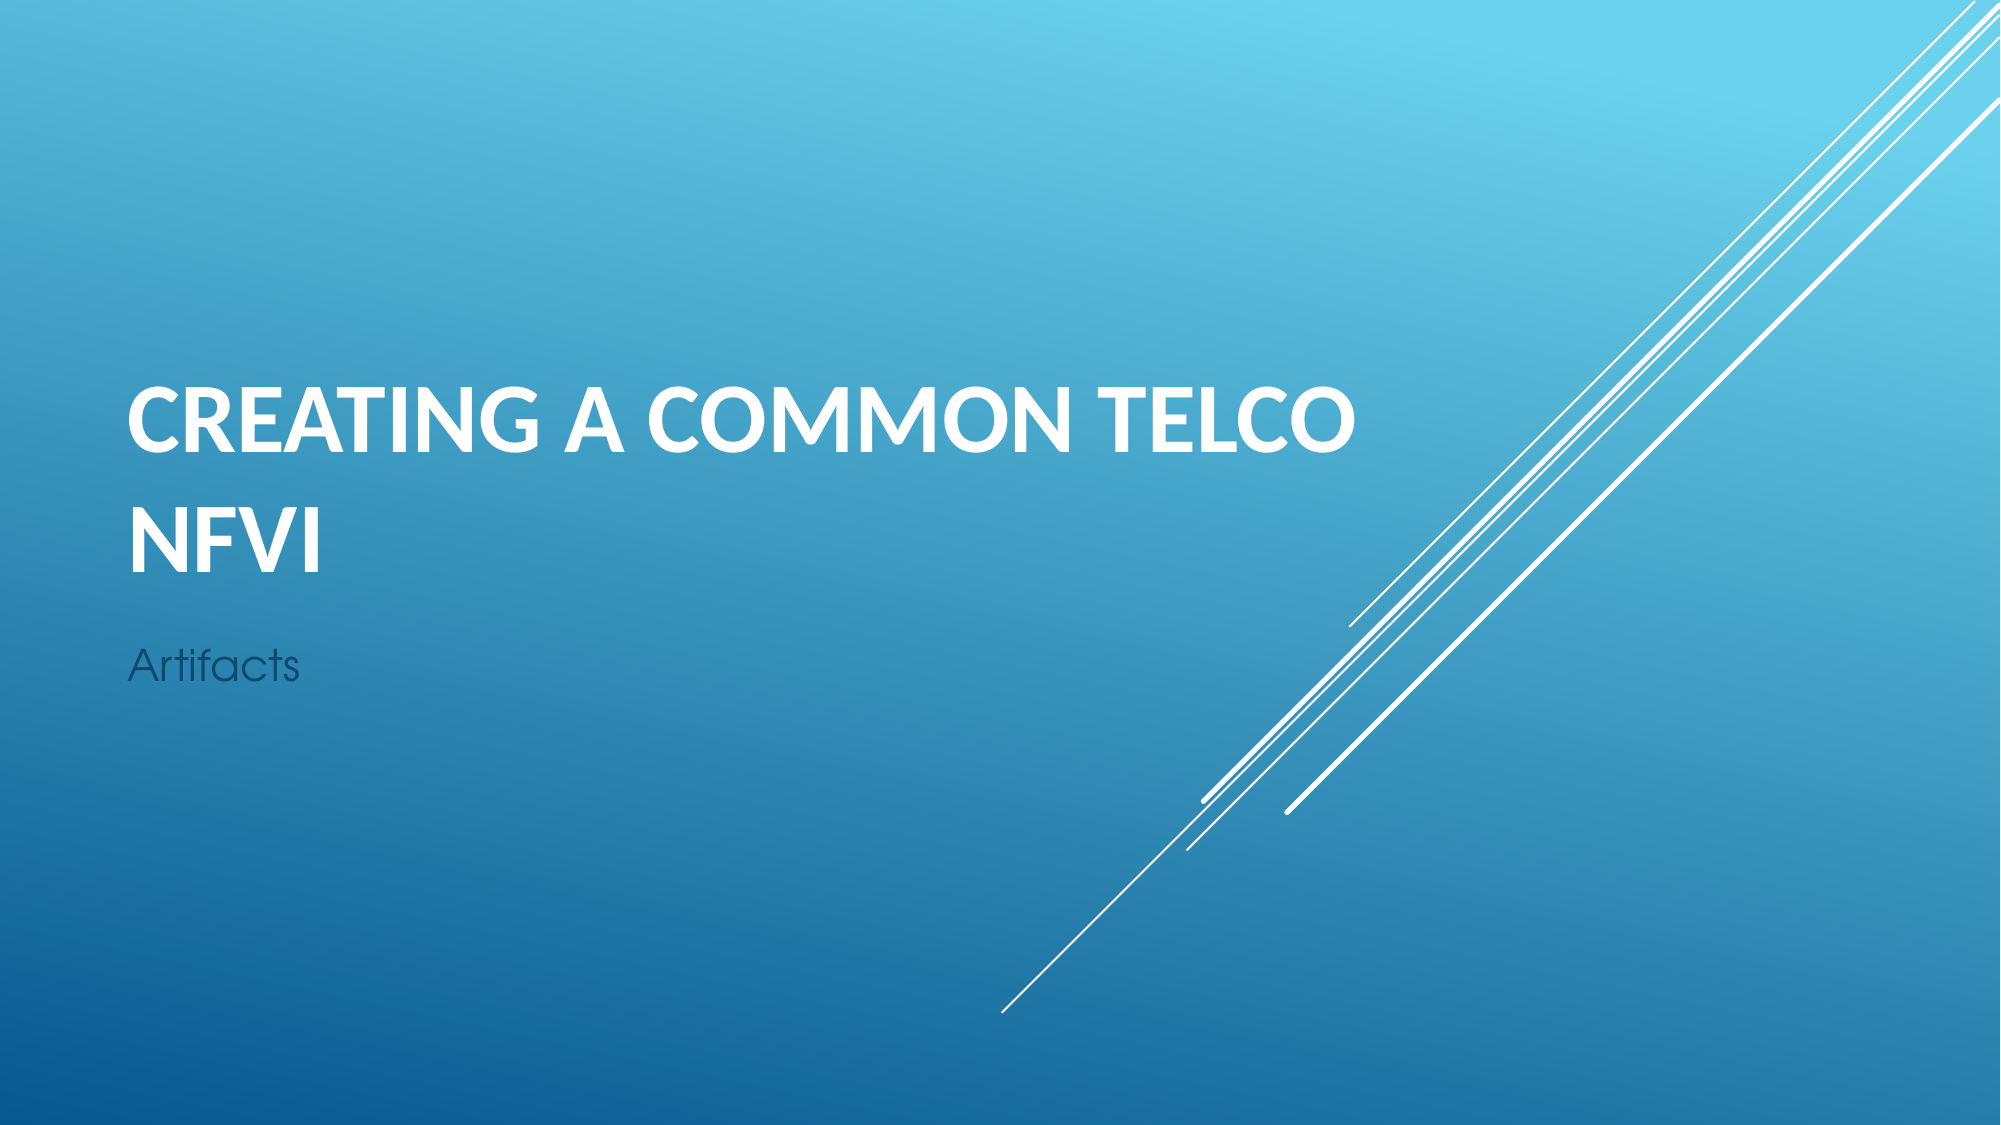

# CREATING A COMMON TELCO NFVi
Artifacts